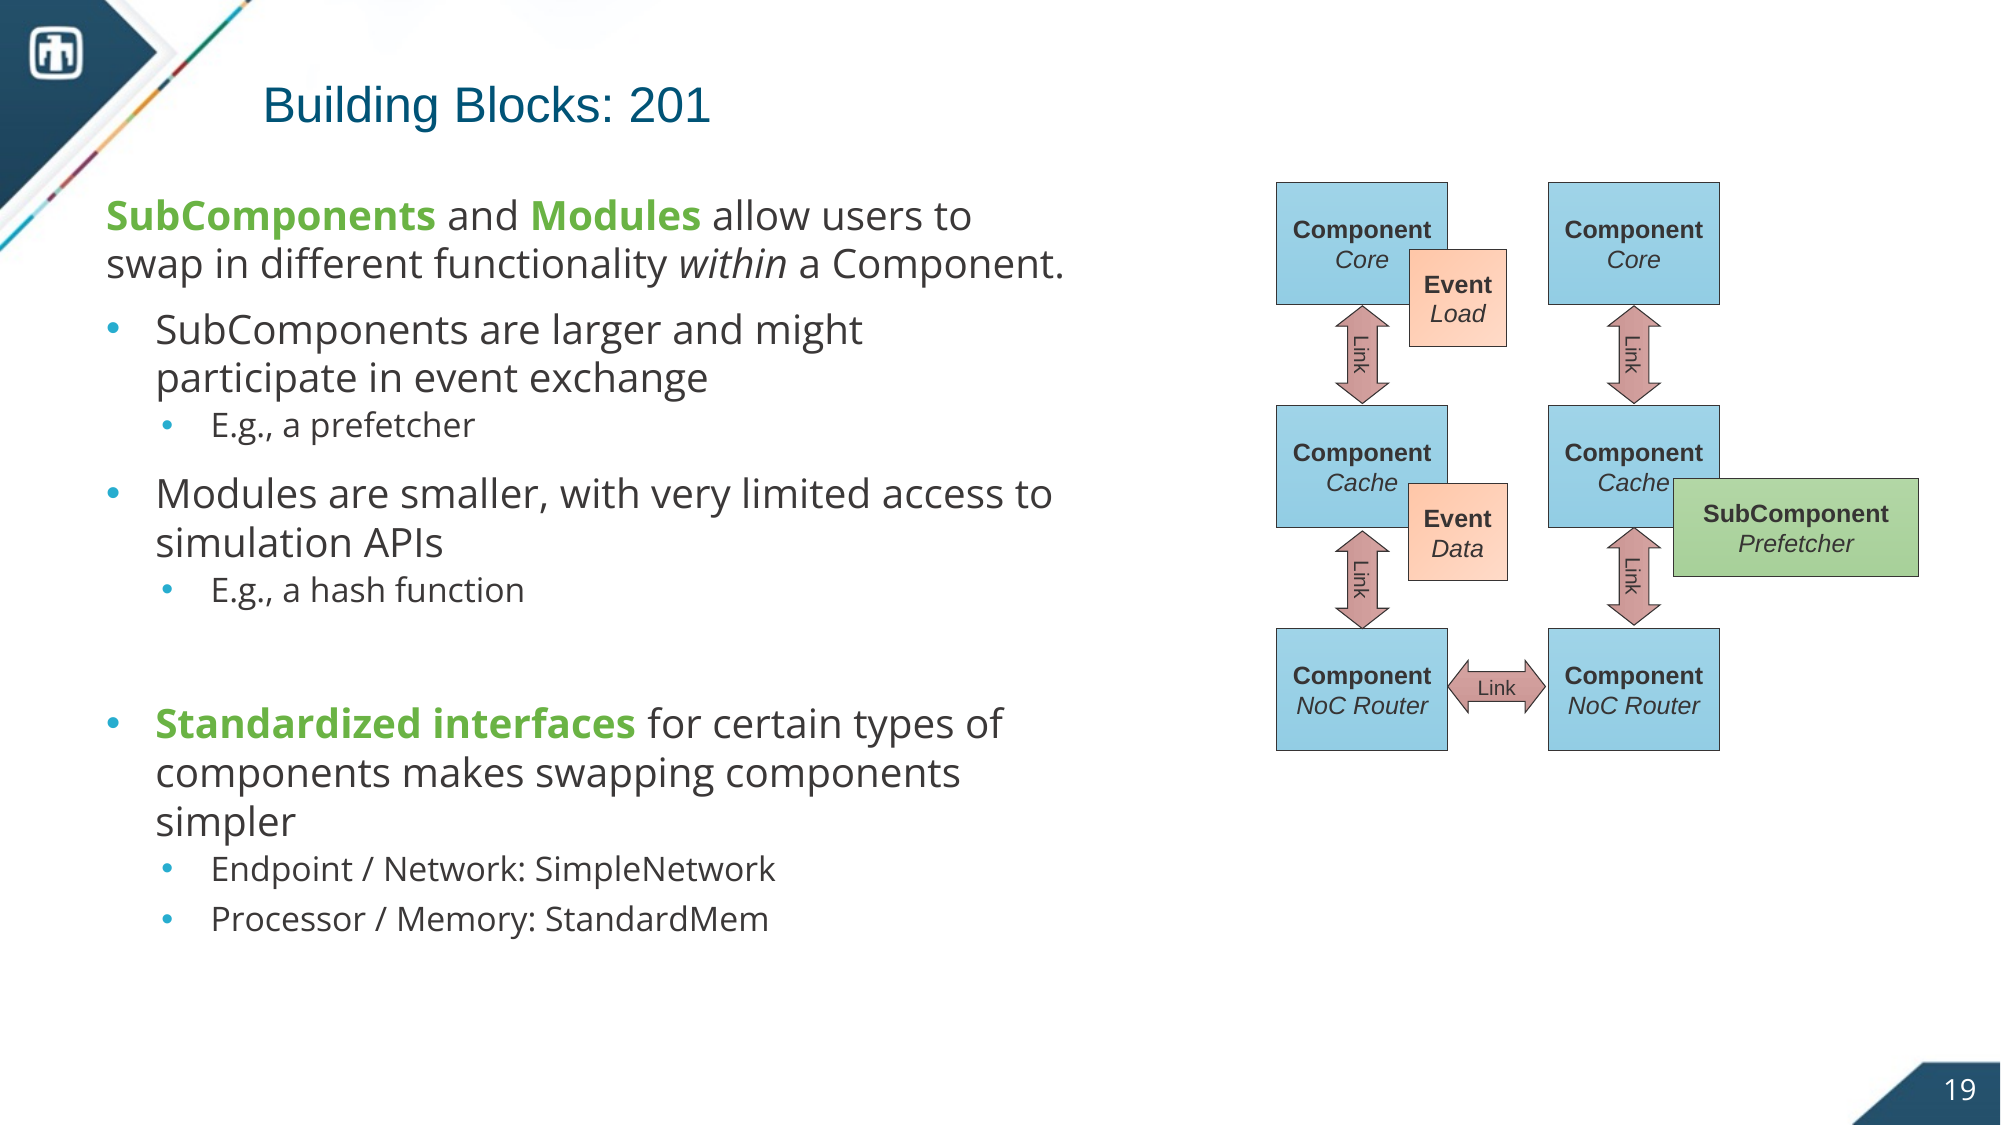

# Building Blocks: 201
SubComponents and Modules allow users to swap in different functionality within a Component.
SubComponents are larger and might participate in event exchange
E.g., a prefetcher
Modules are smaller, with very limited access to simulation APIs
E.g., a hash function

Standardized interfaces for certain types of components makes swapping components simpler
Endpoint / Network: SimpleNetwork
Processor / Memory: StandardMem
Component
Core
Component
Core
Component
Cache
Component
Cache
Component
NoC Router
Component
NoC Router
Event
Load
Link
Link
Link
Link
Link
SubComponent
Prefetcher
Event
Data
19